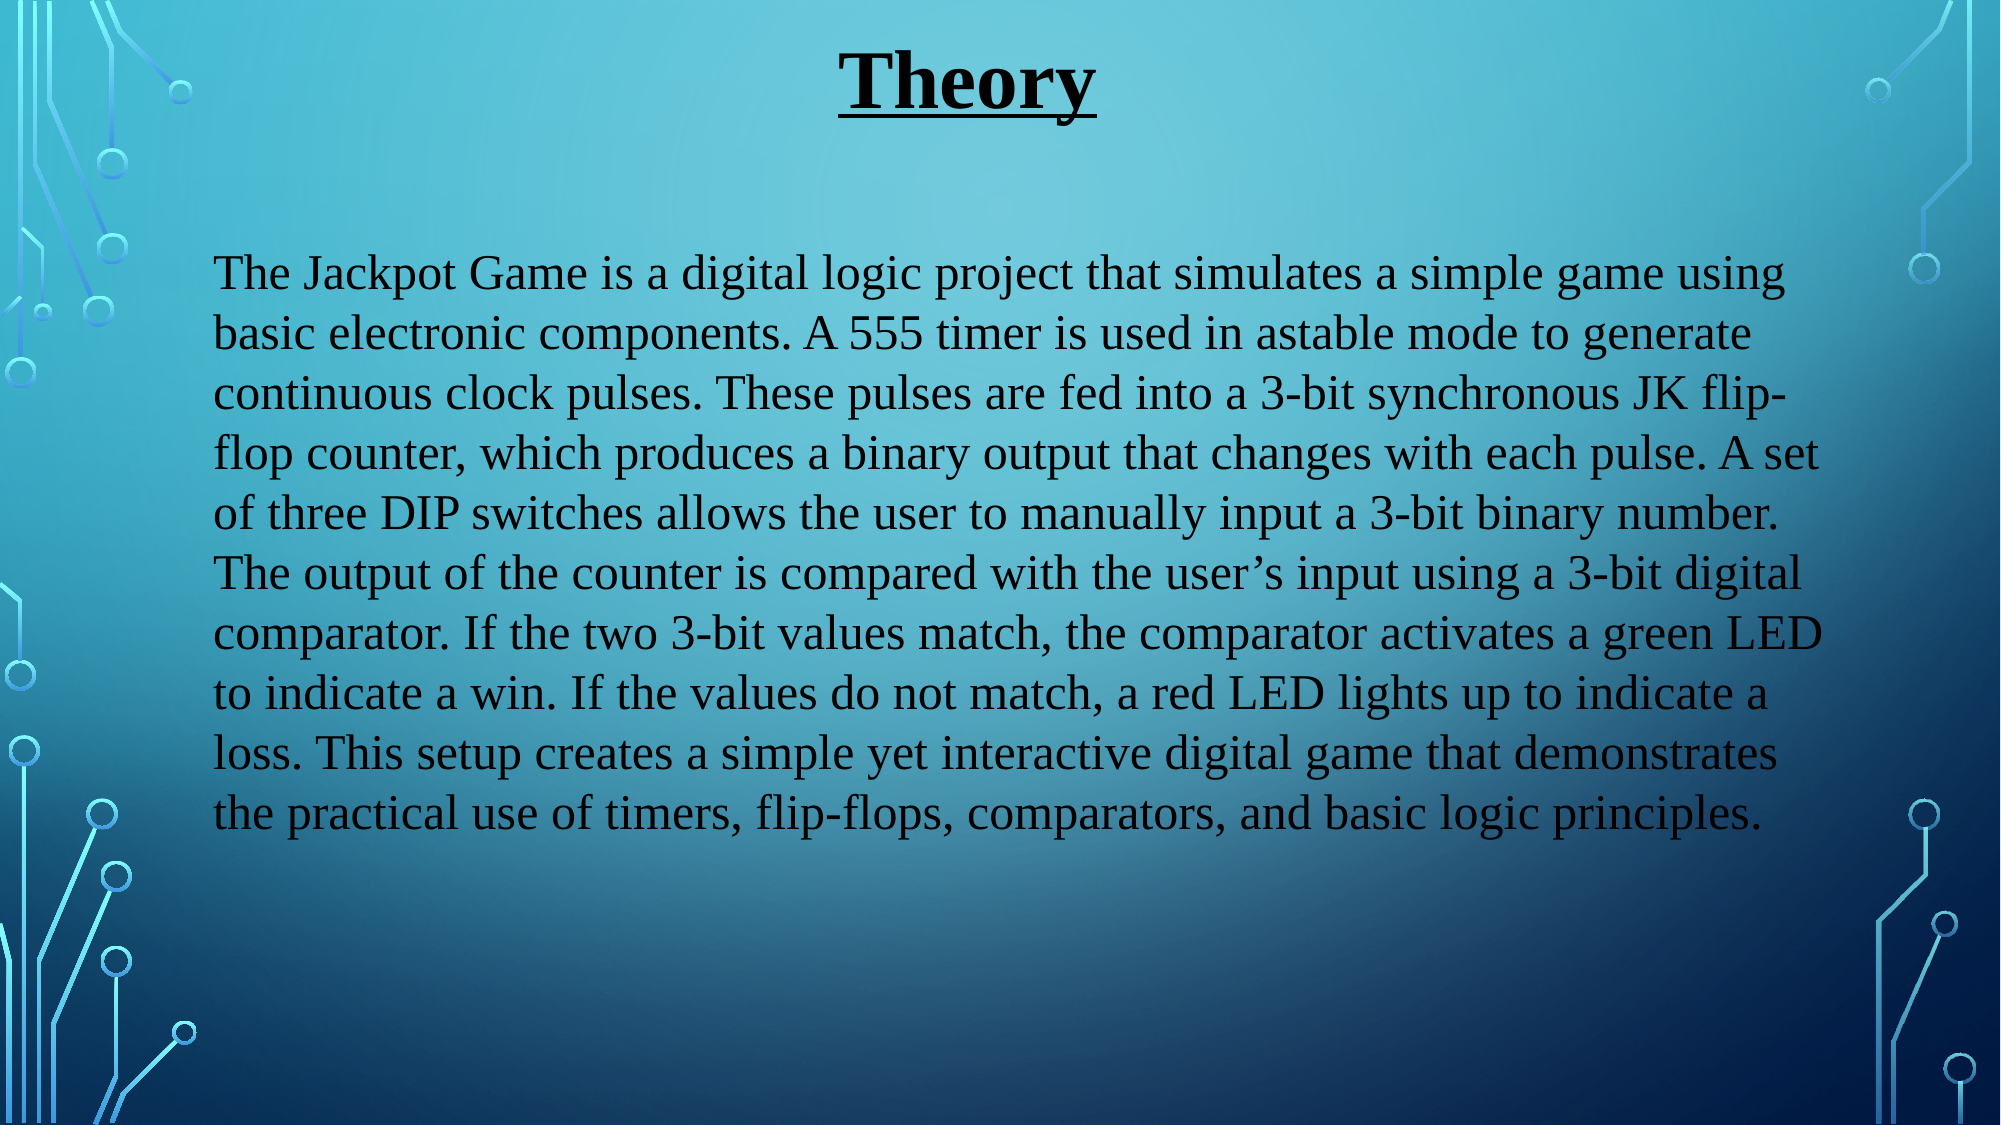

Theory
The Jackpot Game is a digital logic project that simulates a simple game using basic electronic components. A 555 timer is used in astable mode to generate continuous clock pulses. These pulses are fed into a 3-bit synchronous JK flip-flop counter, which produces a binary output that changes with each pulse. A set of three DIP switches allows the user to manually input a 3-bit binary number. The output of the counter is compared with the user’s input using a 3-bit digital comparator. If the two 3-bit values match, the comparator activates a green LED to indicate a win. If the values do not match, a red LED lights up to indicate a loss. This setup creates a simple yet interactive digital game that demonstrates the practical use of timers, flip-flops, comparators, and basic logic principles.